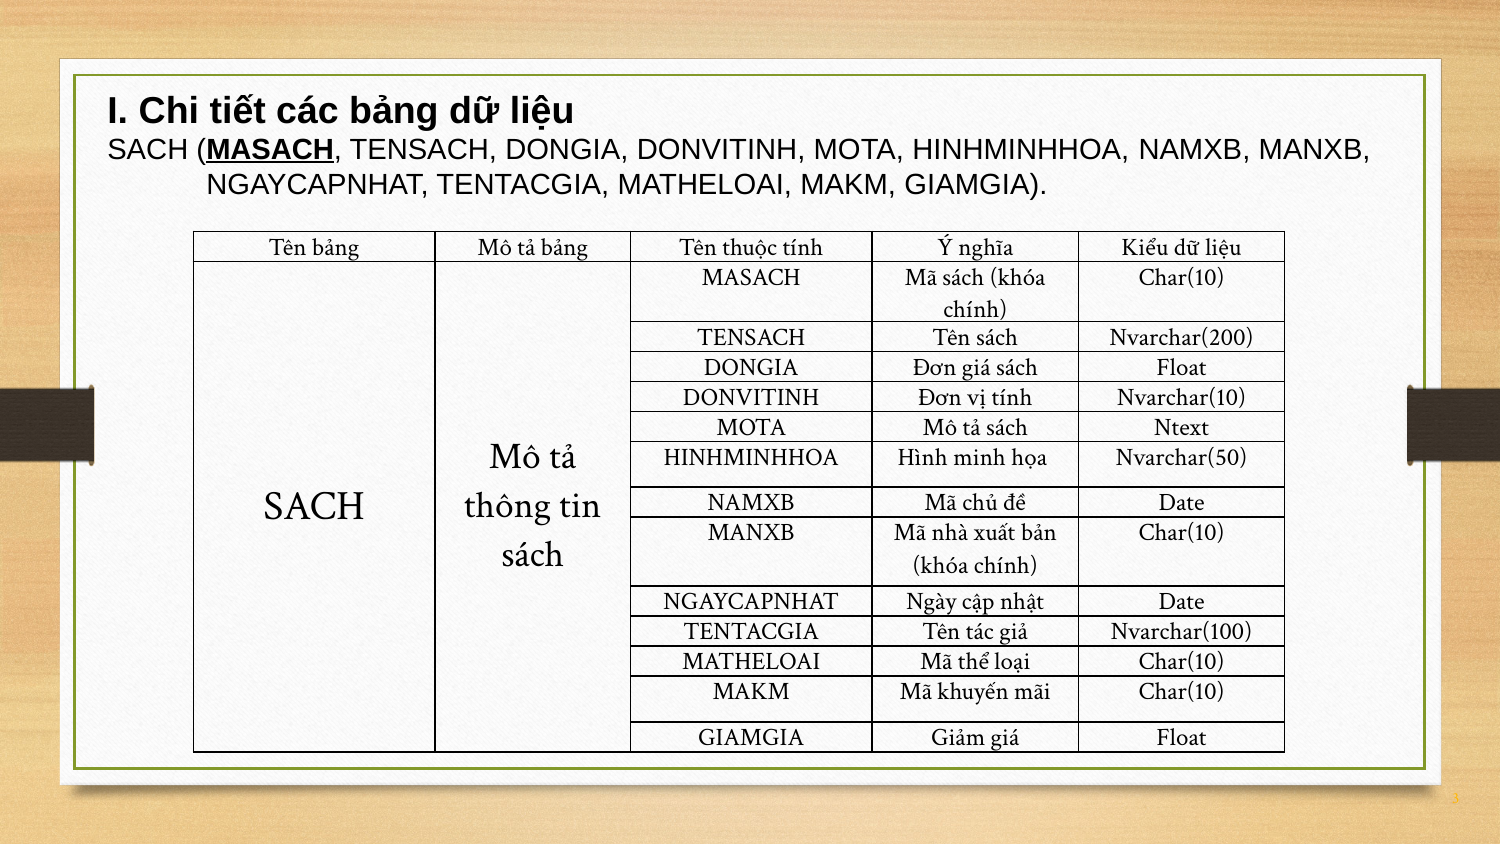

I. Chi tiết các bảng dữ liệu
SACH (MASACH, TENSACH, DONGIA, DONVITINH, MOTA, HINHMINHHOA, NAMXB, MANXB,
            NGAYCAPNHAT, TENTACGIA, MATHELOAI, MAKM, GIAMGIA).
| Tên bảng | Mô tả bảng | Tên thuộc tính | Ý nghĩa | Kiểu dữ liệu |
| --- | --- | --- | --- | --- |
| SACH | Mô tả thông tin sách | MASACH | Mã sách (khóa chính) | Char(10) |
|  |  | TENSACH | Tên sách | Nvarchar(200) |
|  |  | DONGIA | Đơn giá sách | Float |
|  |  | DONVITINH | Đơn vị tính | Nvarchar(10) |
|  |  | MOTA | Mô tả sách | Ntext |
|  |  | HINHMINHHOA | Hình minh họa | Nvarchar(50) |
|  |  | NAMXB | Mã chủ đề | Date |
|  |  | MANXB | Mã nhà xuất bản (khóa chính) | Char(10) |
|  |  | NGAYCAPNHAT | Ngày cập nhật | Date |
|  |  | TENTACGIA | Tên tác giả | Nvarchar(100) |
|  |  | MATHELOAI | Mã thể loại | Char(10) |
|  |  | MAKM | Mã khuyến mãi | Char(10) |
|  |  | GIAMGIA | Giảm giá | Float |
3